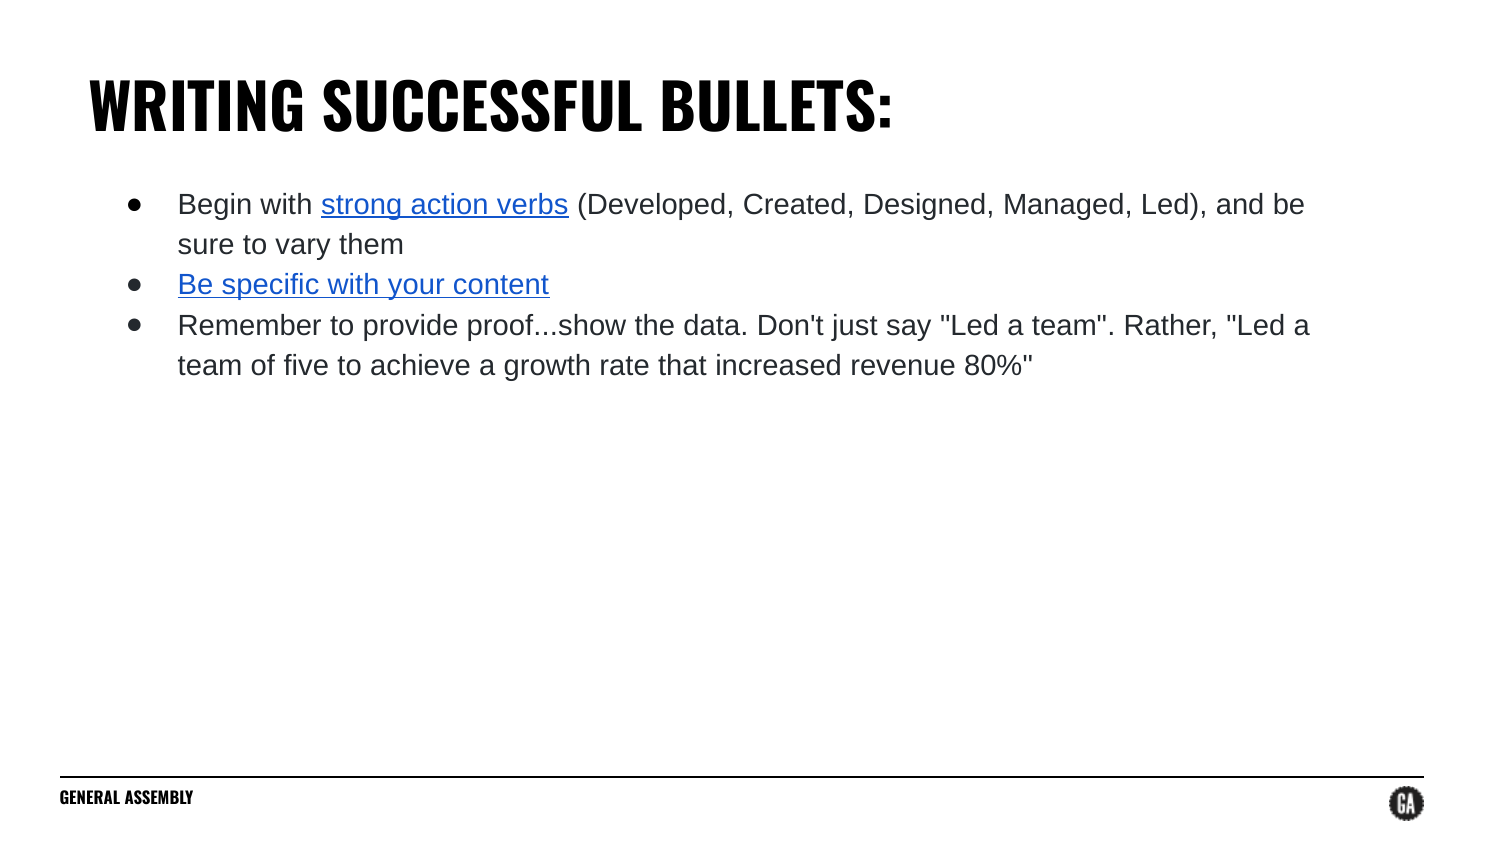

# WRITING SUCCESSFUL BULLETS:
Begin with strong action verbs (Developed, Created, Designed, Managed, Led), and be sure to vary them
Be specific with your content
Remember to provide proof...show the data. Don't just say "Led a team". Rather, "Led a team of five to achieve a growth rate that increased revenue 80%"